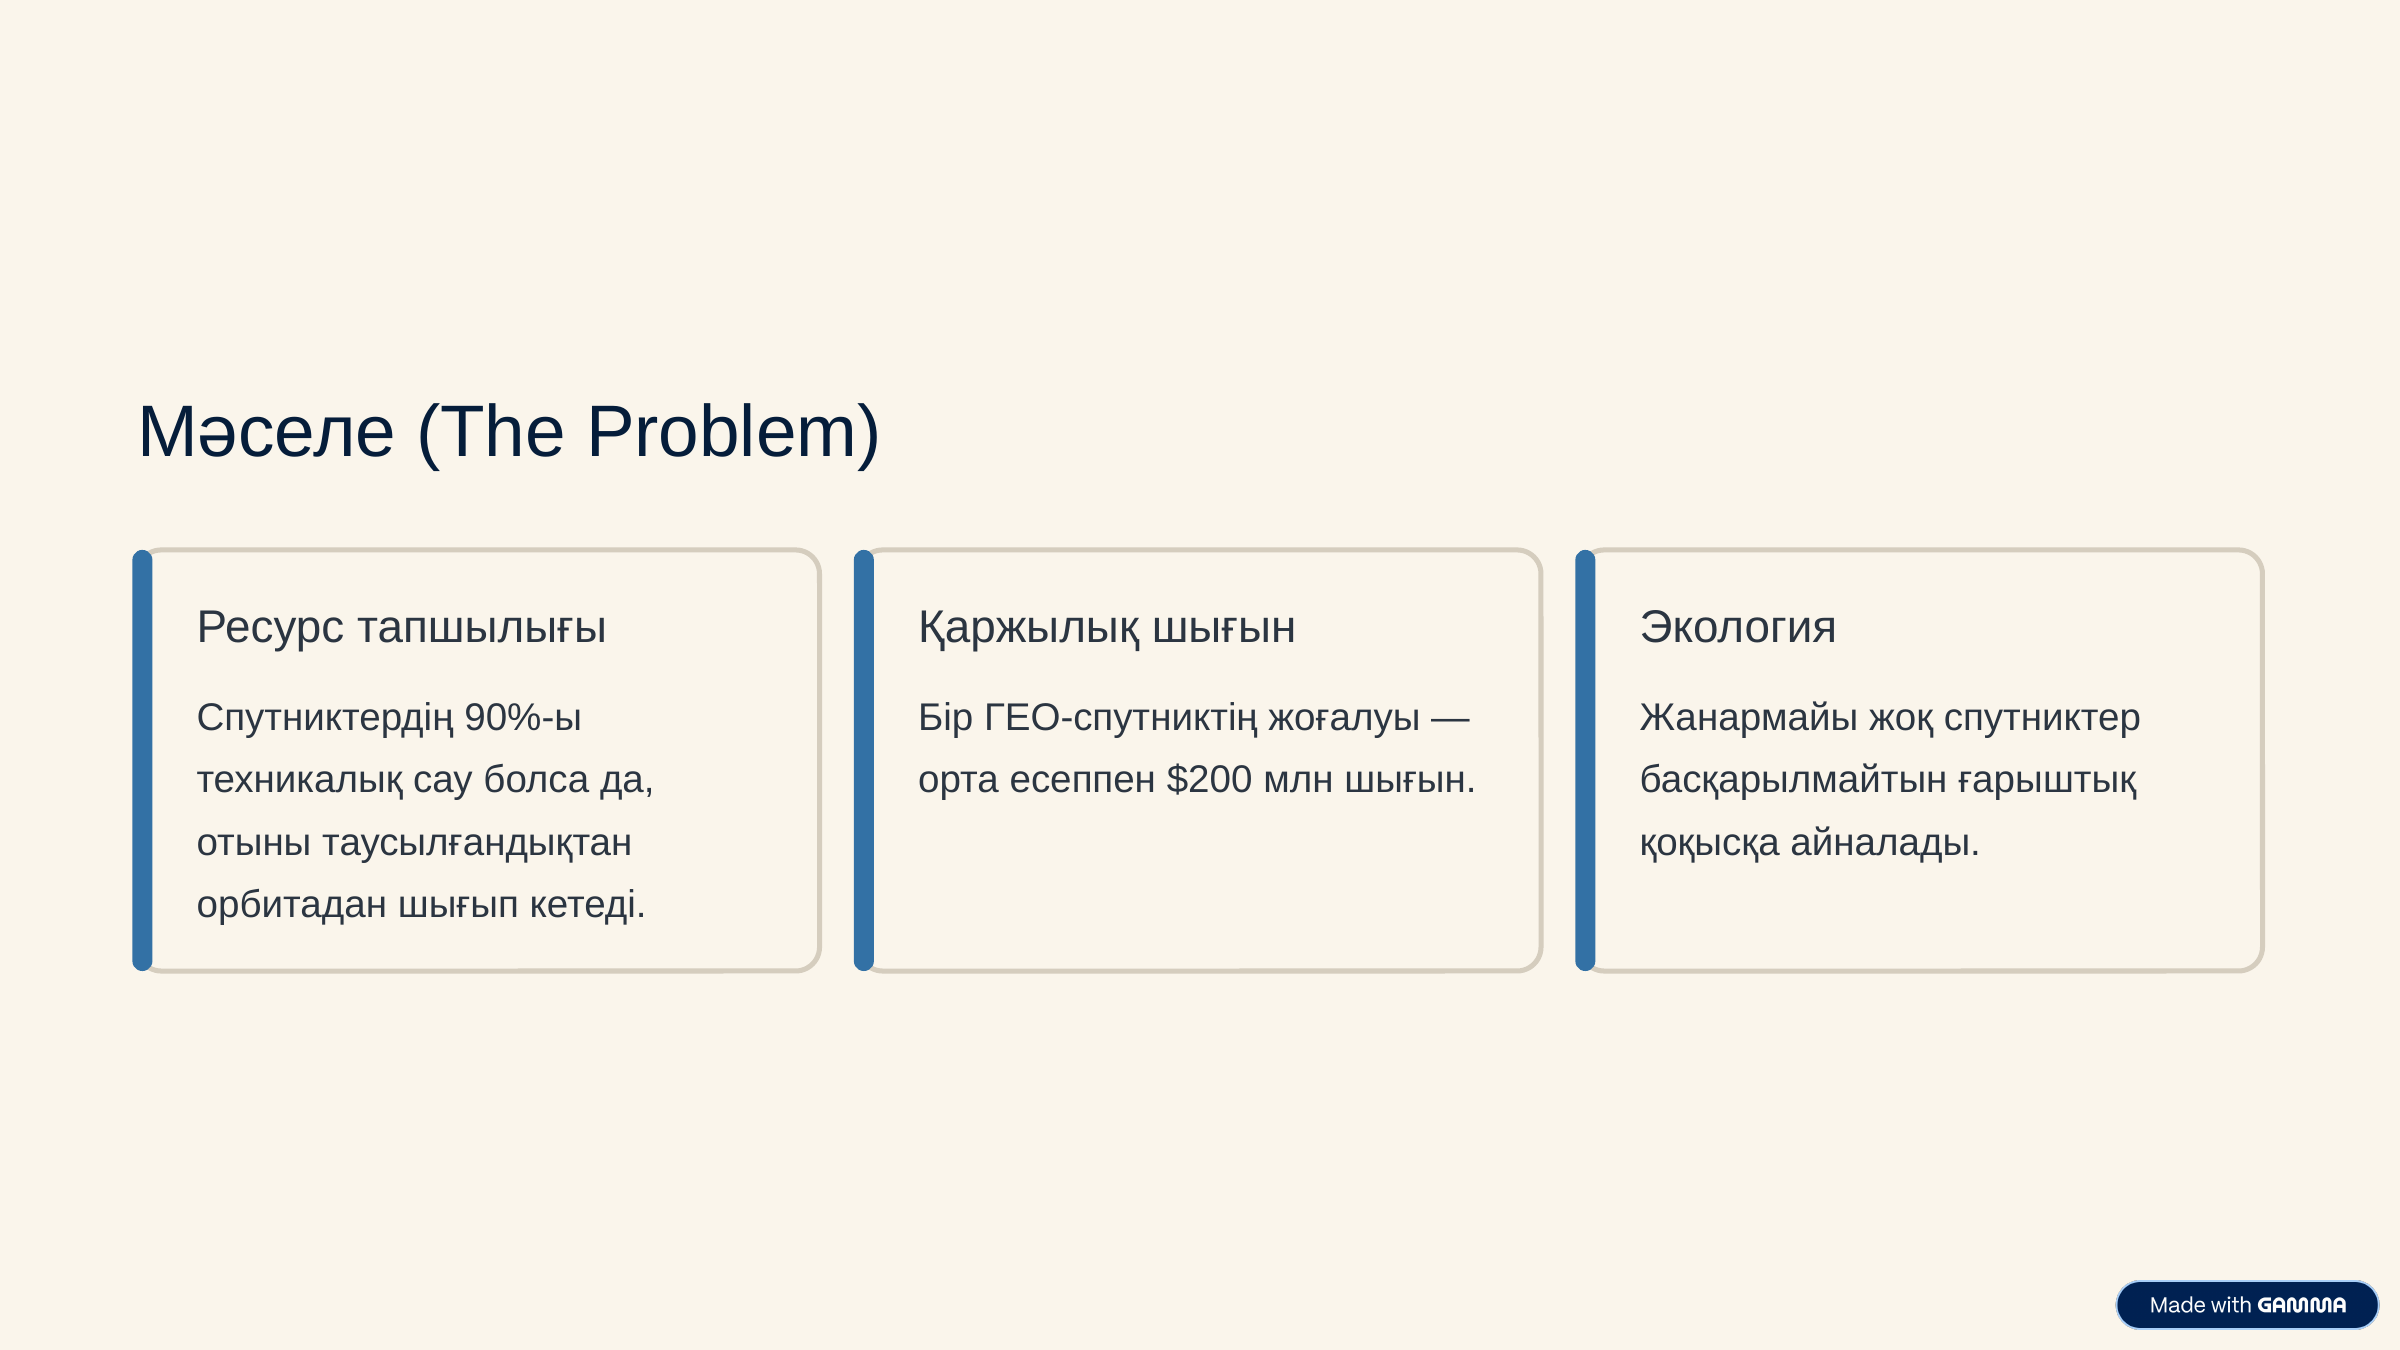

Мәселе (The Problem)

Ресурс тапшылығы
Қаржылық шығын
Экология
Спутниктердің 90%-ы техникалық сау болса да, отыны таусылғандықтан орбитадан шығып кетеді.
Бір ГЕО-спутниктің жоғалуы — орта есеппен $200 млн шығын.
Жанармайы жоқ спутниктер басқарылмайтын ғарыштық қоқысқа айналады.